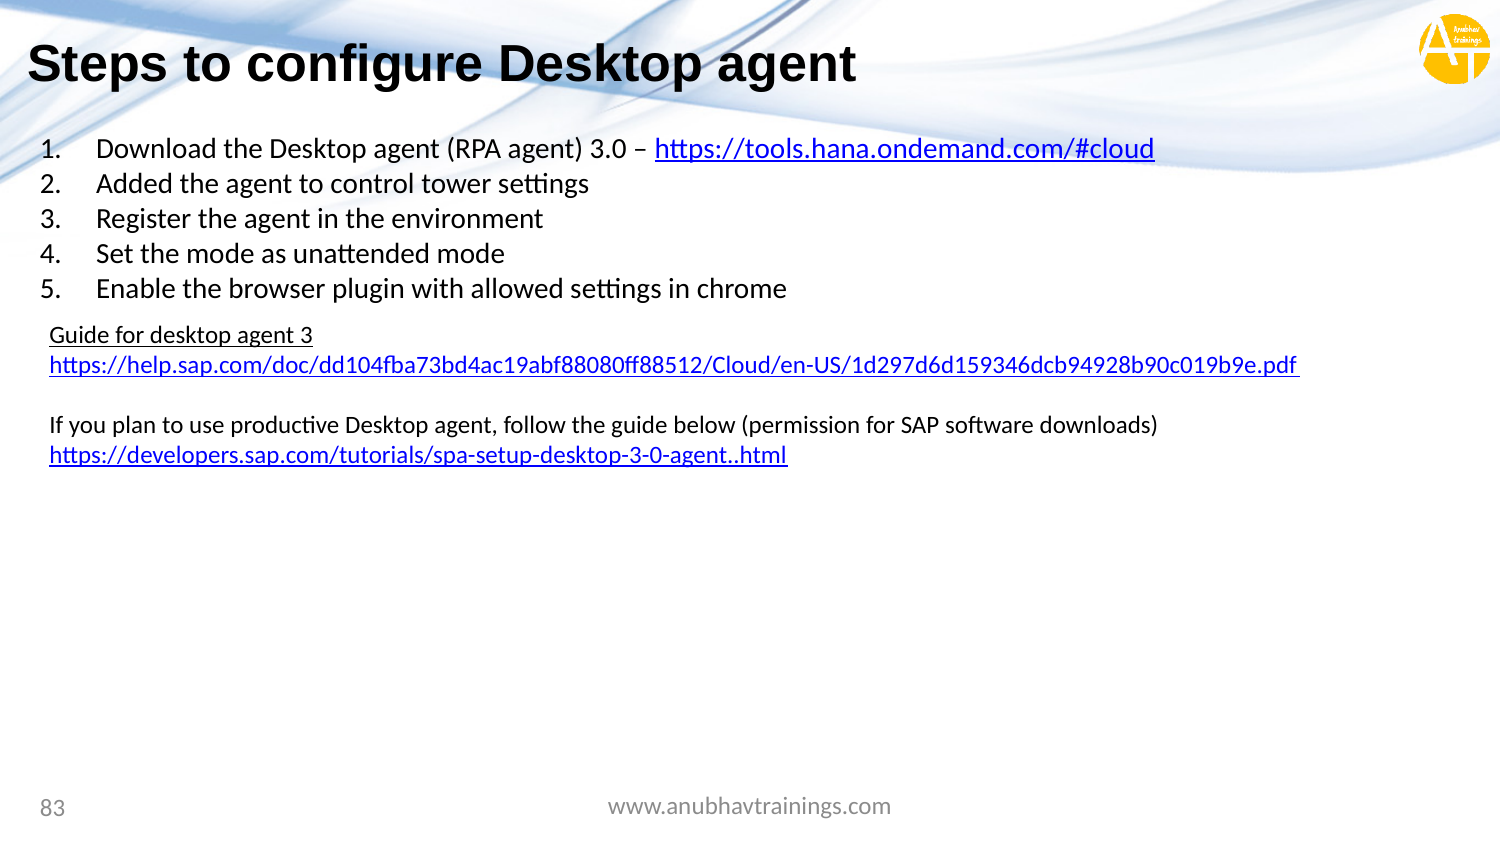

# Steps to configure Desktop agent
Download the Desktop agent (RPA agent) 3.0 – https://tools.hana.ondemand.com/#cloud
Added the agent to control tower settings
Register the agent in the environment
Set the mode as unattended mode
Enable the browser plugin with allowed settings in chrome
Guide for desktop agent 3
https://help.sap.com/doc/dd104fba73bd4ac19abf88080ff88512/Cloud/en-US/1d297d6d159346dcb94928b90c019b9e.pdf

If you plan to use productive Desktop agent, follow the guide below (permission for SAP software downloads)
https://developers.sap.com/tutorials/spa-setup-desktop-3-0-agent..html

www.anubhavtrainings.com
83